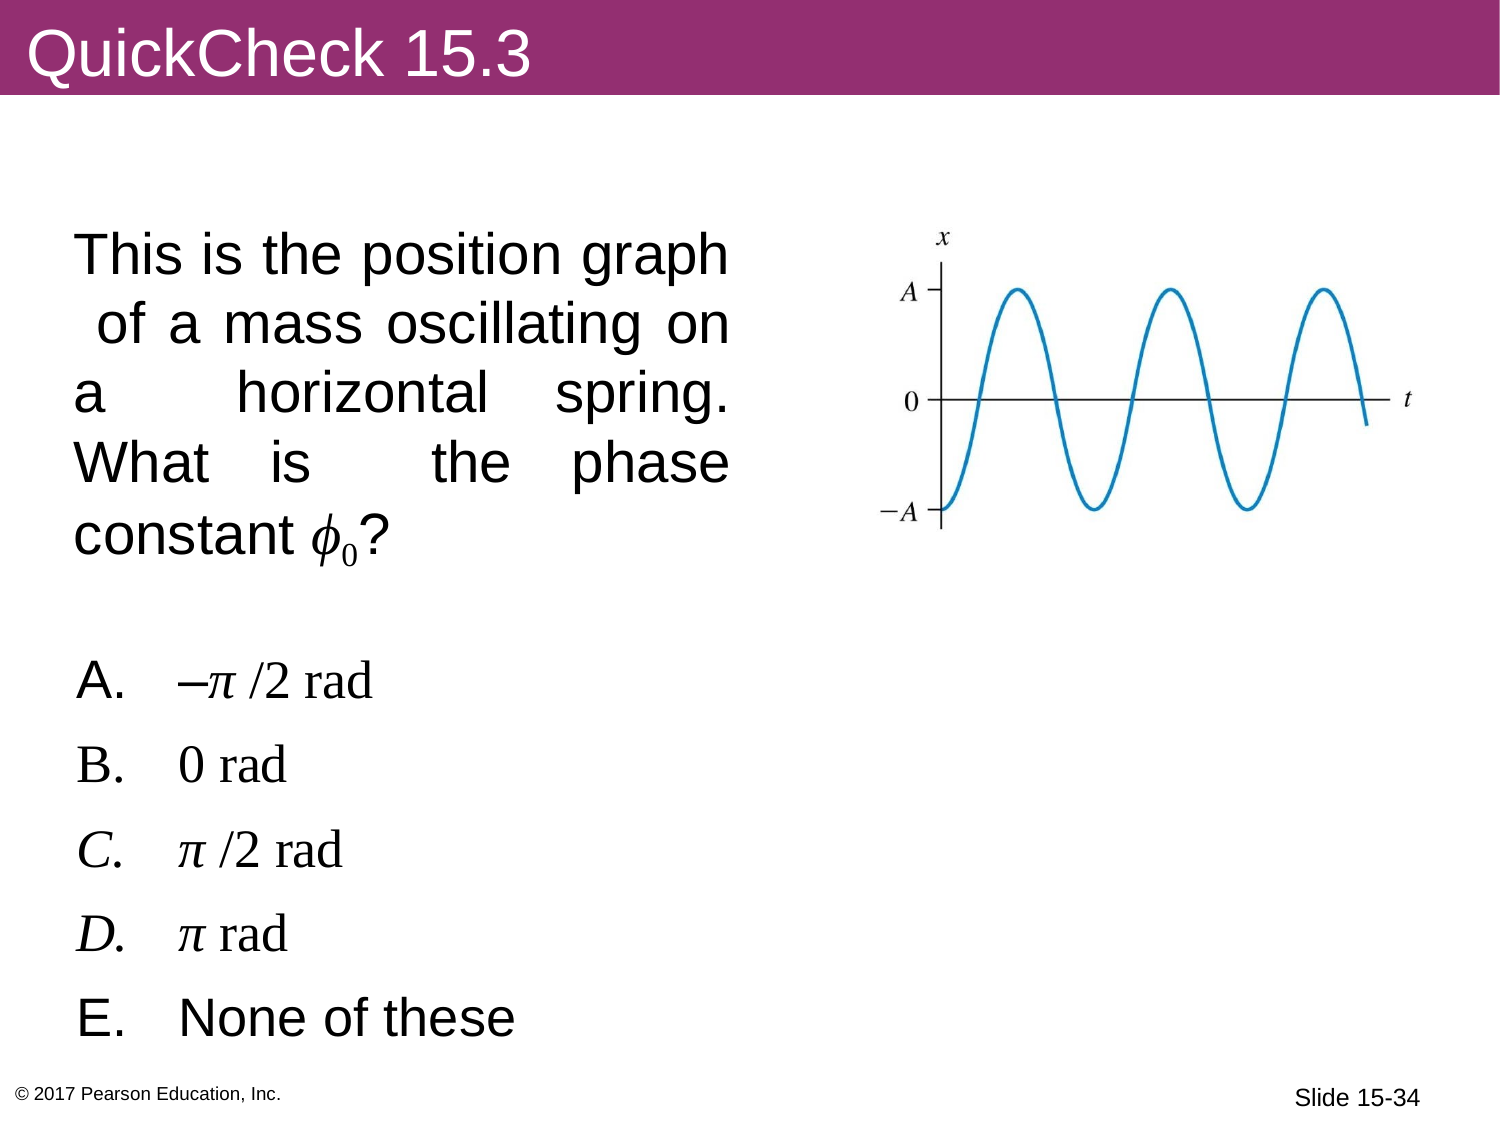

# QuickCheck 15.3
This is the position graph  of a mass oscillating on a  horizontal spring. What is  the phase constant ϕ0?

–π /2 rad
0 rad
π /2 rad
π rad
None of these

© 2017 Pearson Education, Inc.
Slide 15-34